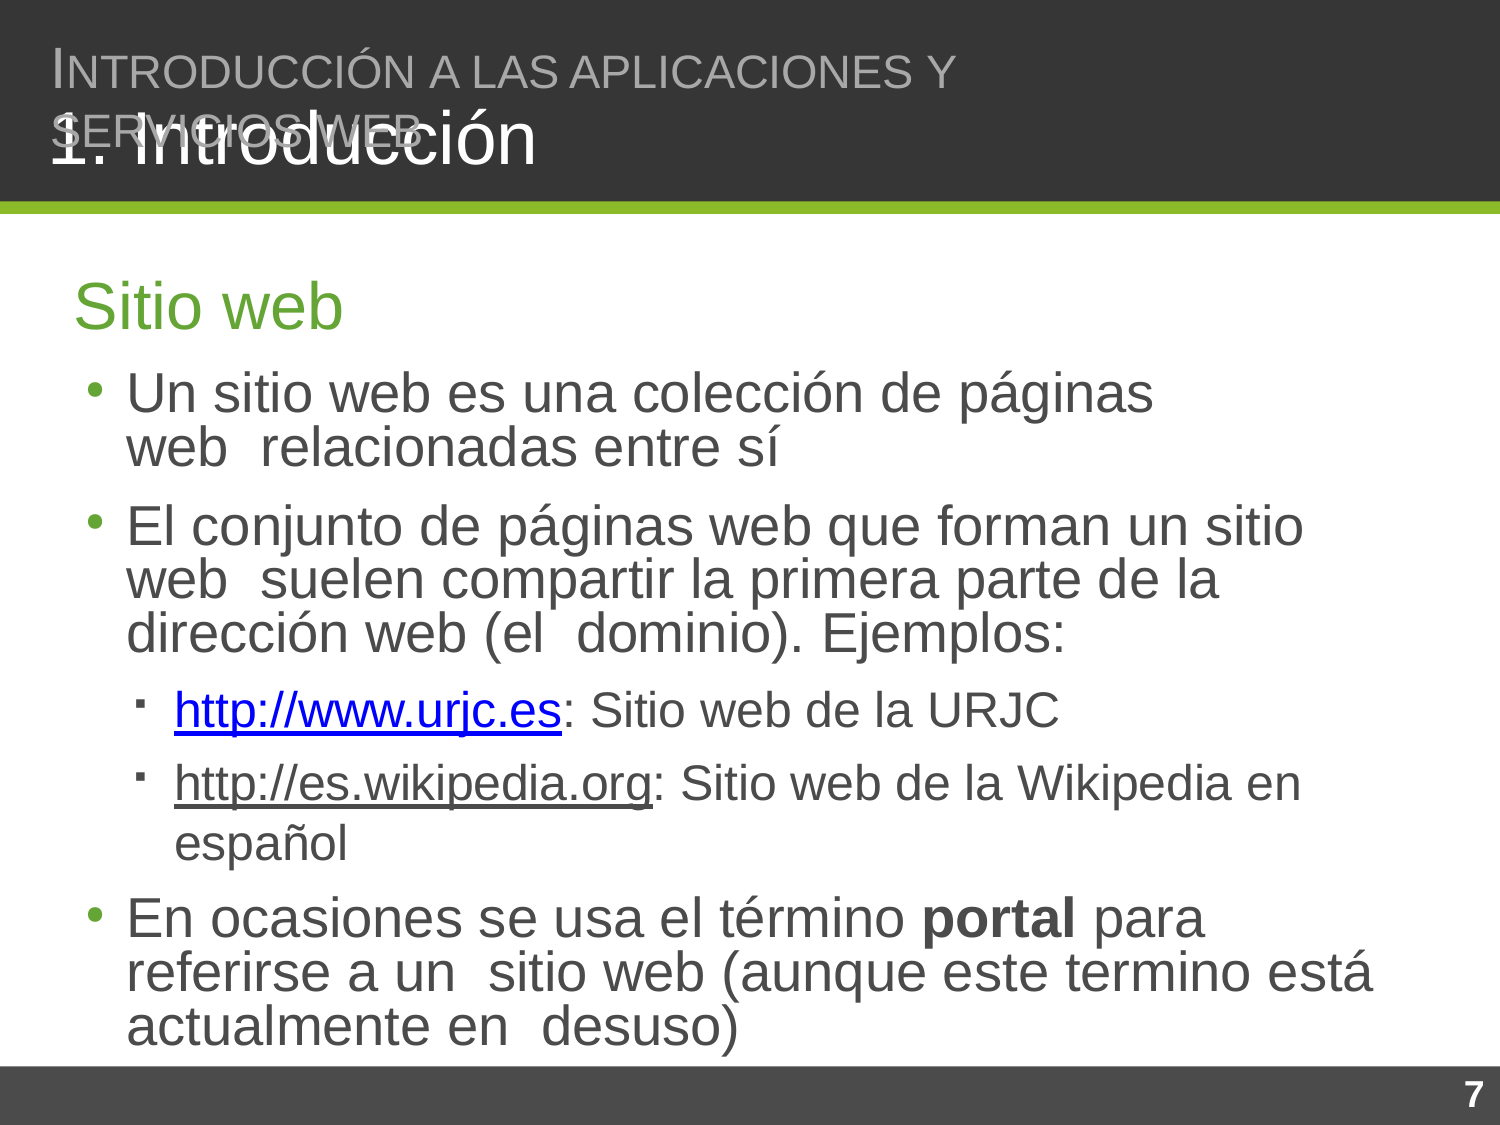

INTRODUCCIÓN A LAS APLICACIONES Y SERVICIOS WEB
# 1. Introducción
Sitio web
Un sitio web es una colección de páginas web  relacionadas entre sí
El conjunto de páginas web que forman un sitio web  suelen compartir la primera parte de la dirección web (el  dominio). Ejemplos:
http://www.urjc.es: Sitio web de la URJC
http://es.wikipedia.org: Sitio web de la Wikipedia en español
En ocasiones se usa el término portal para referirse a un  sitio web (aunque este termino está actualmente en  desuso)
7